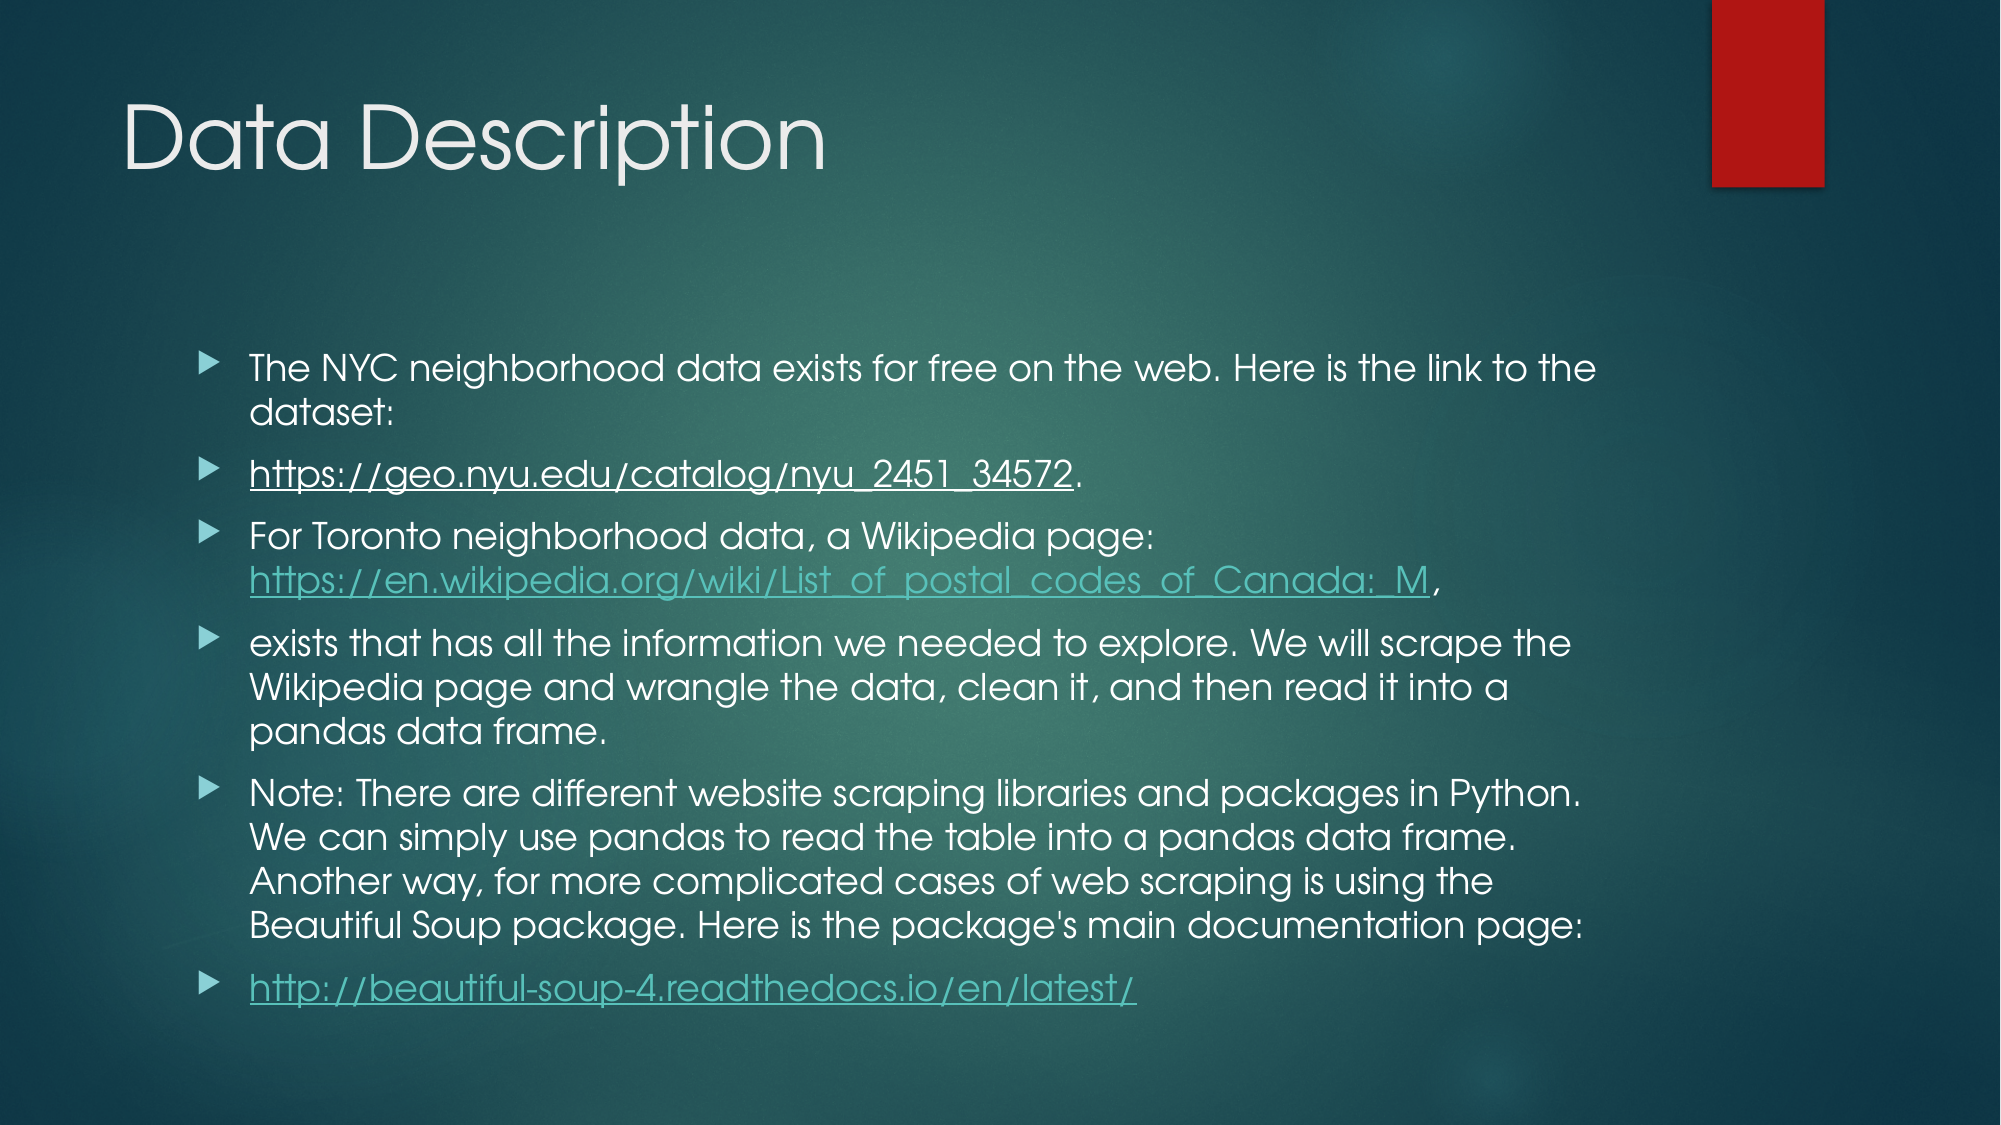

# Data Description
The NYC neighborhood data exists for free on the web. Here is the link to the dataset:
https://geo.nyu.edu/catalog/nyu_2451_34572.
For Toronto neighborhood data, a Wikipedia page: https://en.wikipedia.org/wiki/List_of_postal_codes_of_Canada:_M,
exists that has all the information we needed to explore. We will scrape the Wikipedia page and wrangle the data, clean it, and then read it into a pandas data frame.
Note: There are different website scraping libraries and packages in Python. We can simply use pandas to read the table into a pandas data frame. Another way, for more complicated cases of web scraping is using the Beautiful Soup package. Here is the package's main documentation page:
http://beautiful-soup-4.readthedocs.io/en/latest/